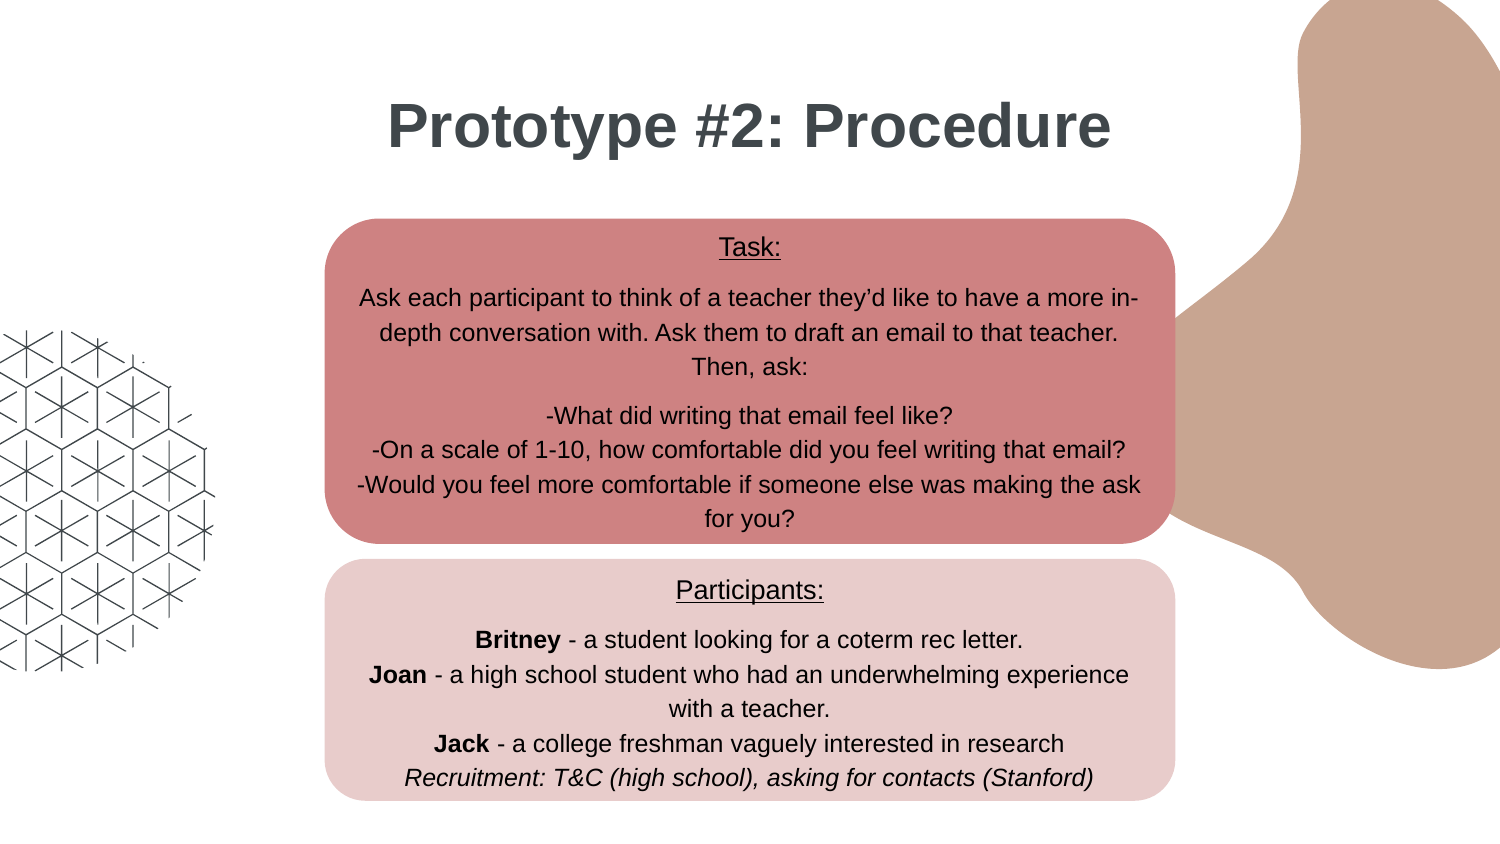

# Prototype #2: Procedure
Task:

Ask each participant to think of a teacher they’d like to have a more in-depth conversation with. Ask them to draft an email to that teacher. Then, ask:

-What did writing that email feel like?
-On a scale of 1-10, how comfortable did you feel writing that email?
-Would you feel more comfortable if someone else was making the ask for you?
Participants:

Britney - a student looking for a coterm rec letter.
Joan - a high school student who had an underwhelming experience with a teacher.
Jack - a college freshman vaguely interested in research
Recruitment: T&C (high school), asking for contacts (Stanford)